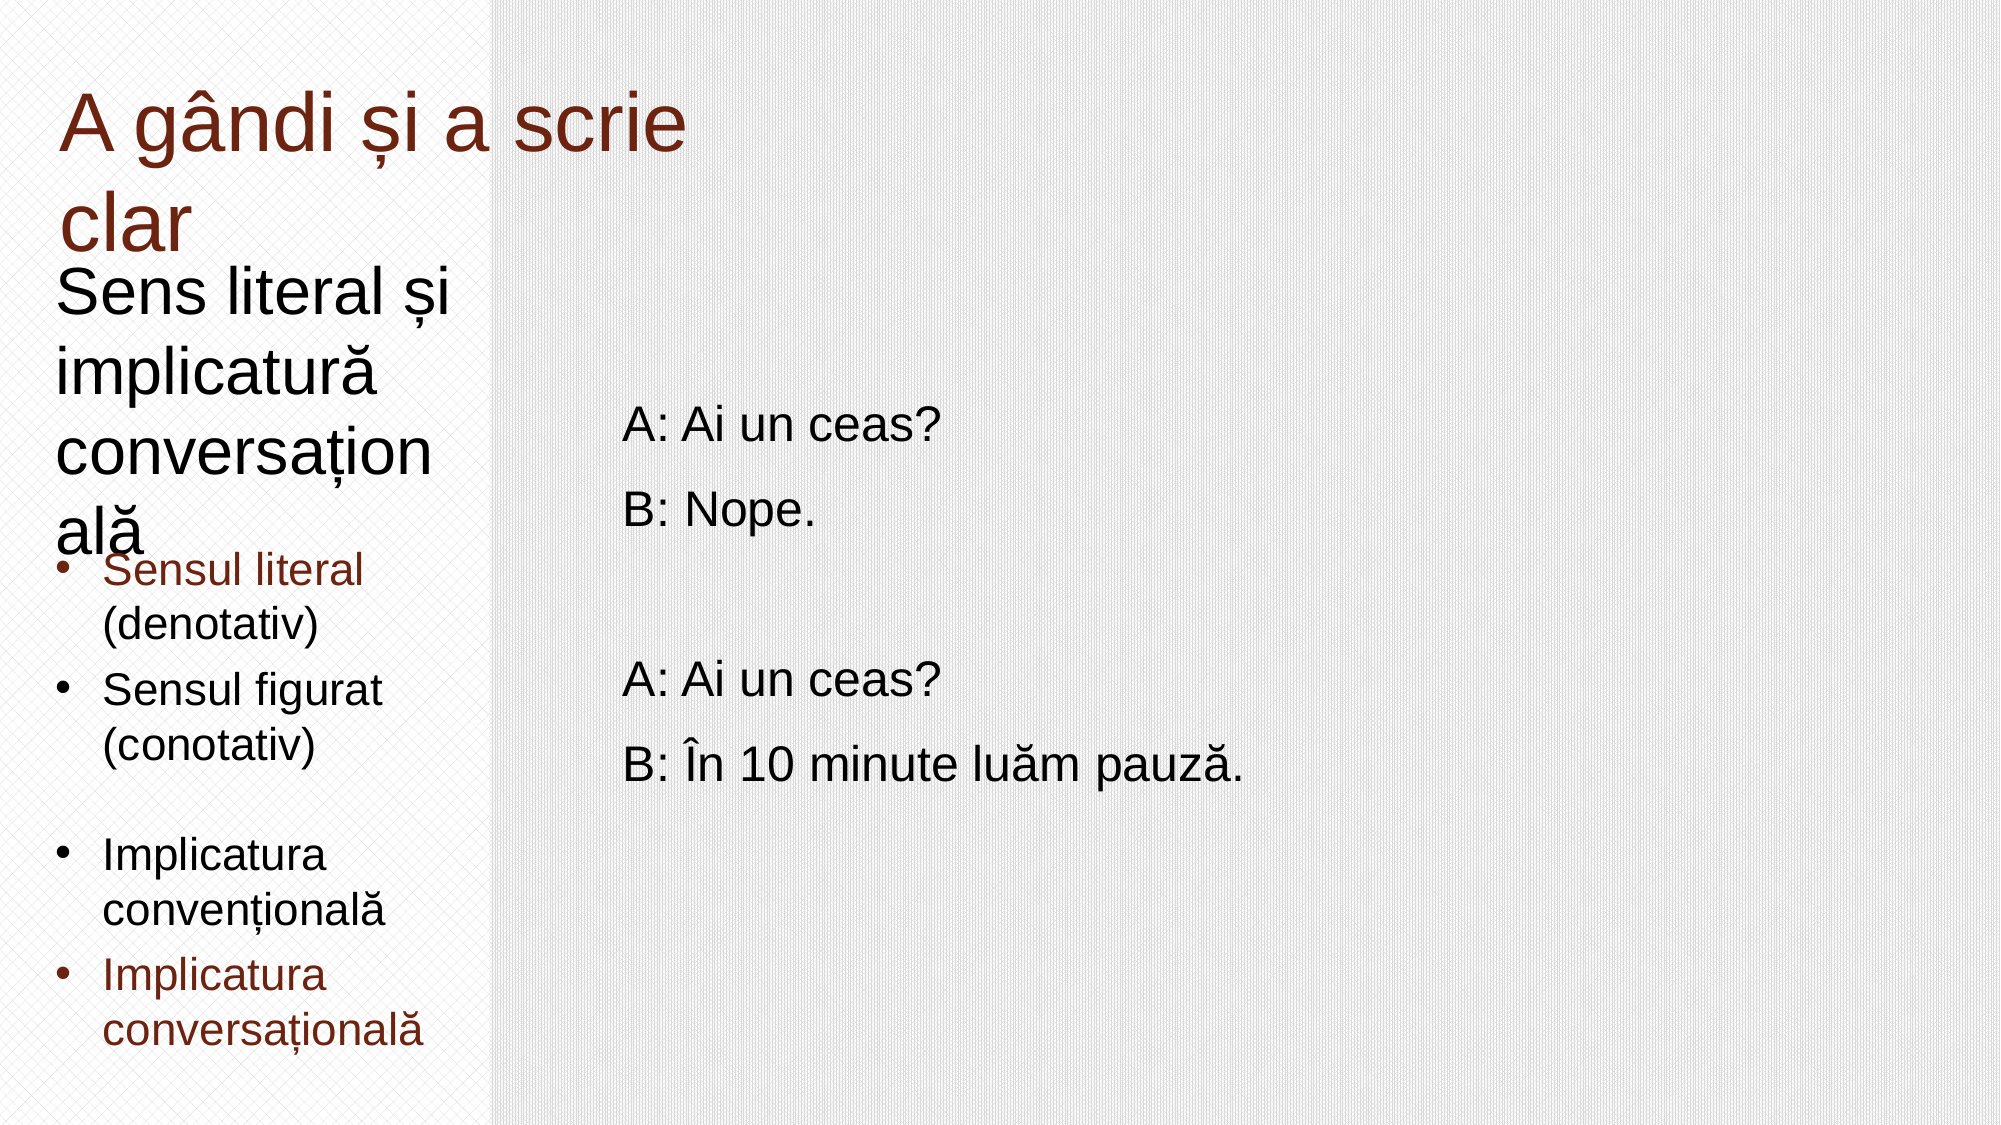

Maxime
| Cantitate | Calitate | Relație | Modalitate |
| --- | --- | --- | --- |
| Fii cât mai informativ cu putință față de scop. Nu fi mai informativ decât este necesar. | Nu susține ceva ce crezi că este fals. Nu susține ceva pentru care nu ai destule evidențe. | Ceea ce enunți trebuie să fie relevant față de scop. | Ceea ce enunți trebuie să fie cât mai transparent, adică: evită expresiile obscure evită ambiguitatea evită limbajul pretențios fii ordonat în expunere. |

A gândi și a scrie clar
Sens literal și implicatură conversațională
A: Ai un ceas?
B: Nope.

A: Ai un ceas?
B: În 10 minute luăm pauză.
Sensul literal (denotativ)
Sensul figurat (conotativ)

Implicatura convențională
Implicatura conversațională
| A: Cât de bine se pricepe C la fizică? Căci am nevoie de cineva în echipă. B: C e foarte organizat și a fost la toate cursurile mele de fizică. | HP: Voldemort e prietenul meu cel mai bun. A: Ești laptele din cafeaua mea. | A: C e un moș scorțos. B: Ce vreme frumoasă, nu-i așa? | A: Diseară ascultăm Lucy in the Sky with Diamonds. |
| --- | --- | --- | --- |